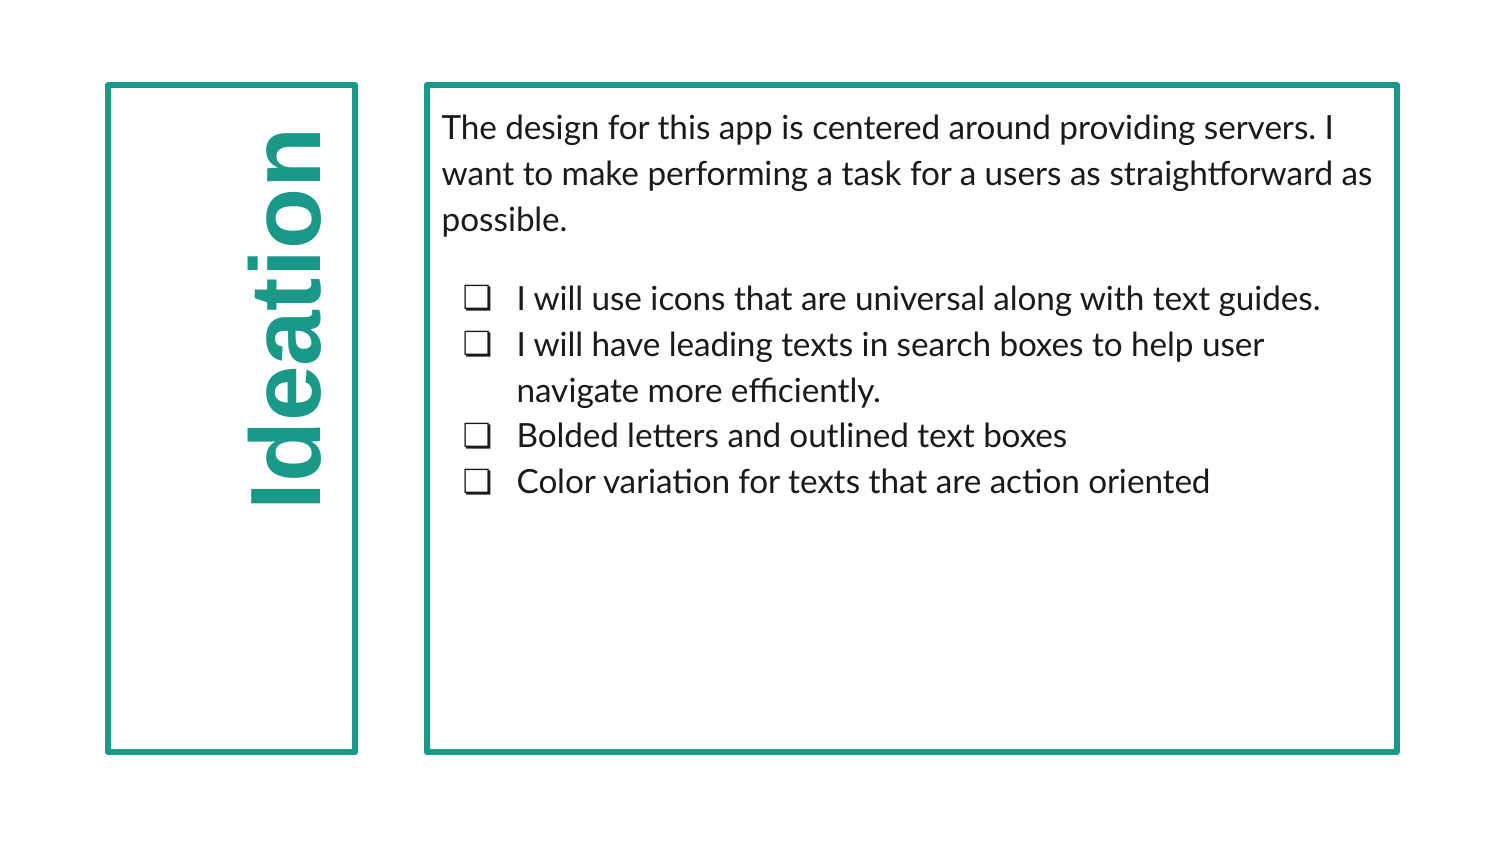

The design for this app is centered around providing servers. I want to make performing a task for a users as straightforward as possible.
I will use icons that are universal along with text guides.
I will have leading texts in search boxes to help user navigate more efficiently.
Bolded letters and outlined text boxes
Color variation for texts that are action oriented

# Ideation